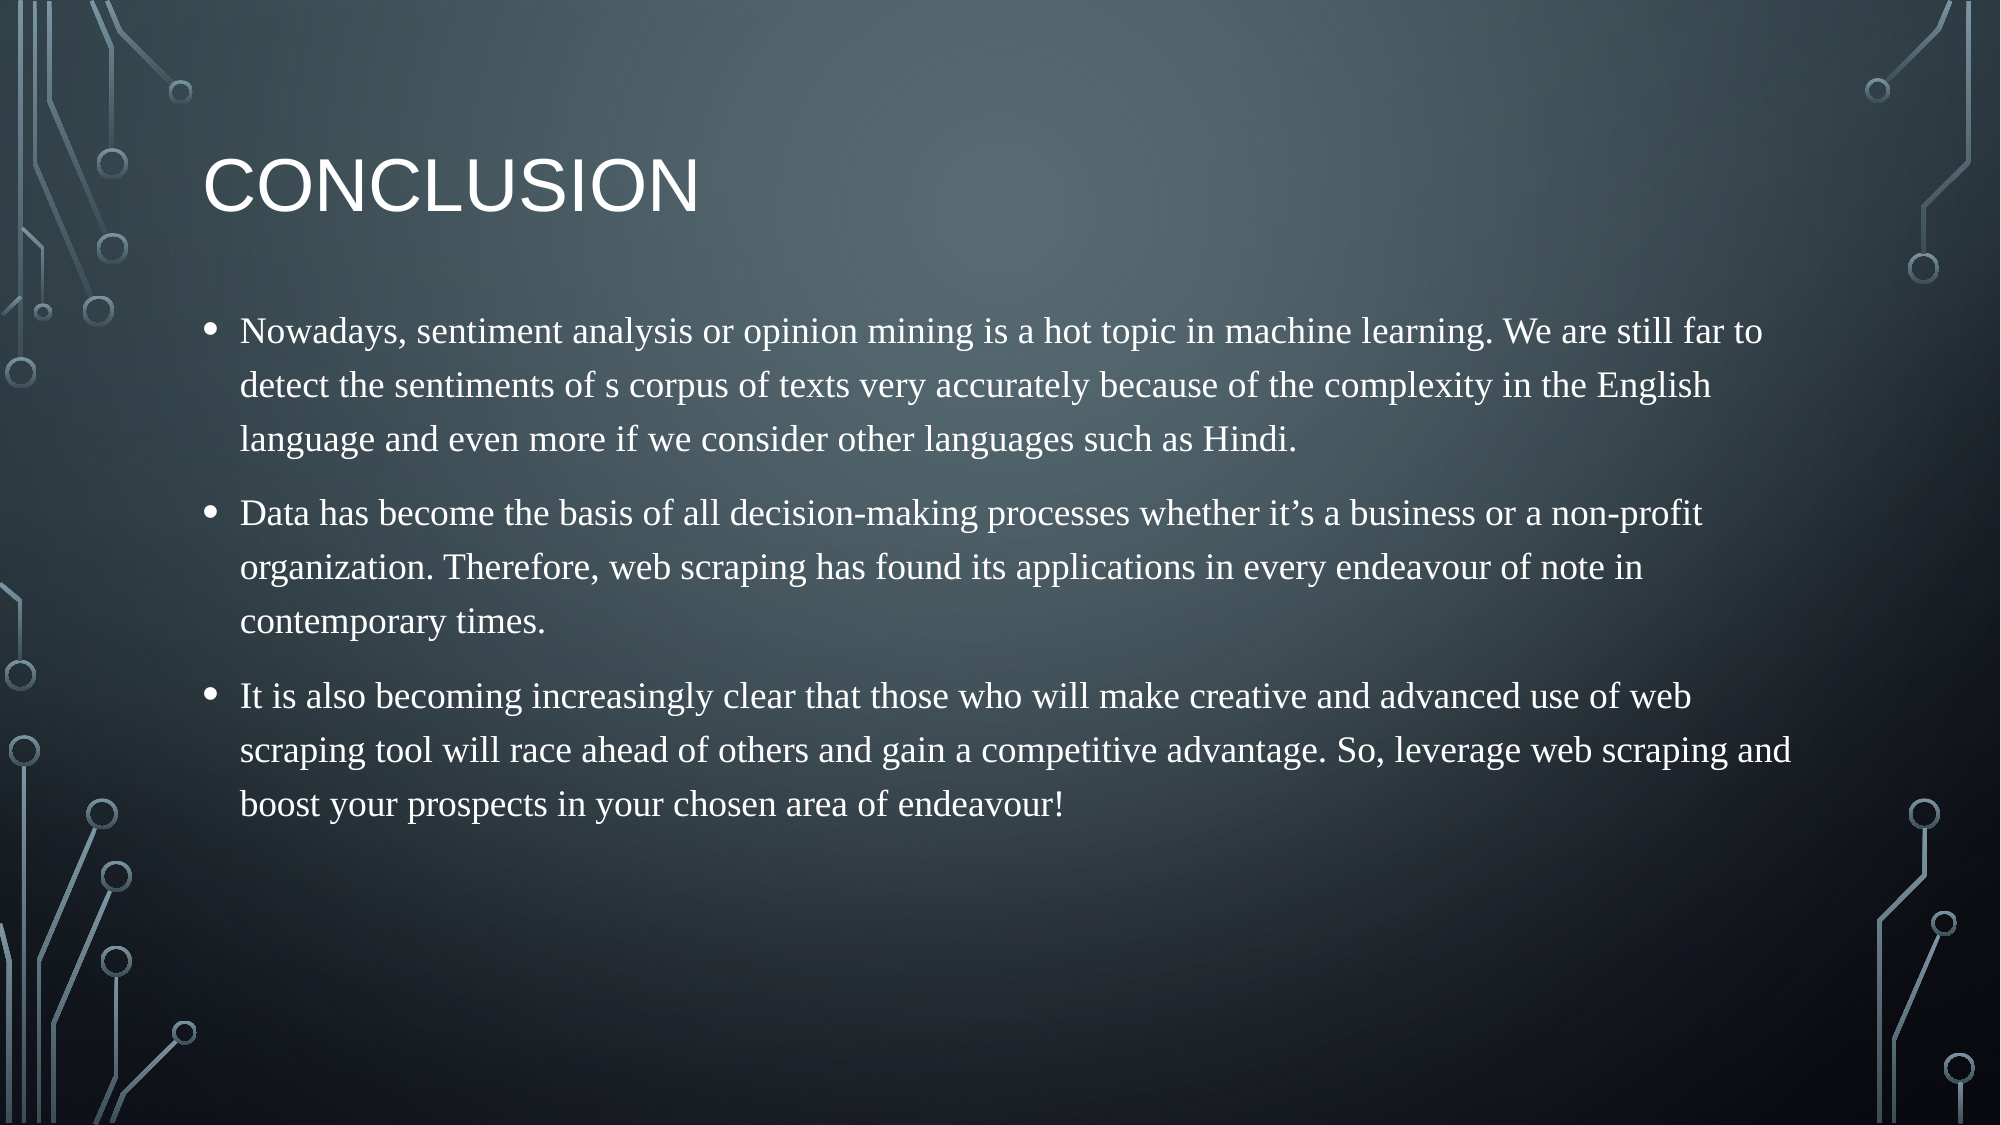

# conclusion
Nowadays, sentiment analysis or opinion mining is a hot topic in machine learning. We are still far to detect the sentiments of s corpus of texts very accurately because of the complexity in the English language and even more if we consider other languages such as Hindi.
Data has become the basis of all decision-making processes whether it’s a business or a non-profit organization. Therefore, web scraping has found its applications in every endeavour of note in contemporary times.
It is also becoming increasingly clear that those who will make creative and advanced use of web scraping tool will race ahead of others and gain a competitive advantage. So, leverage web scraping and boost your prospects in your chosen area of endeavour!